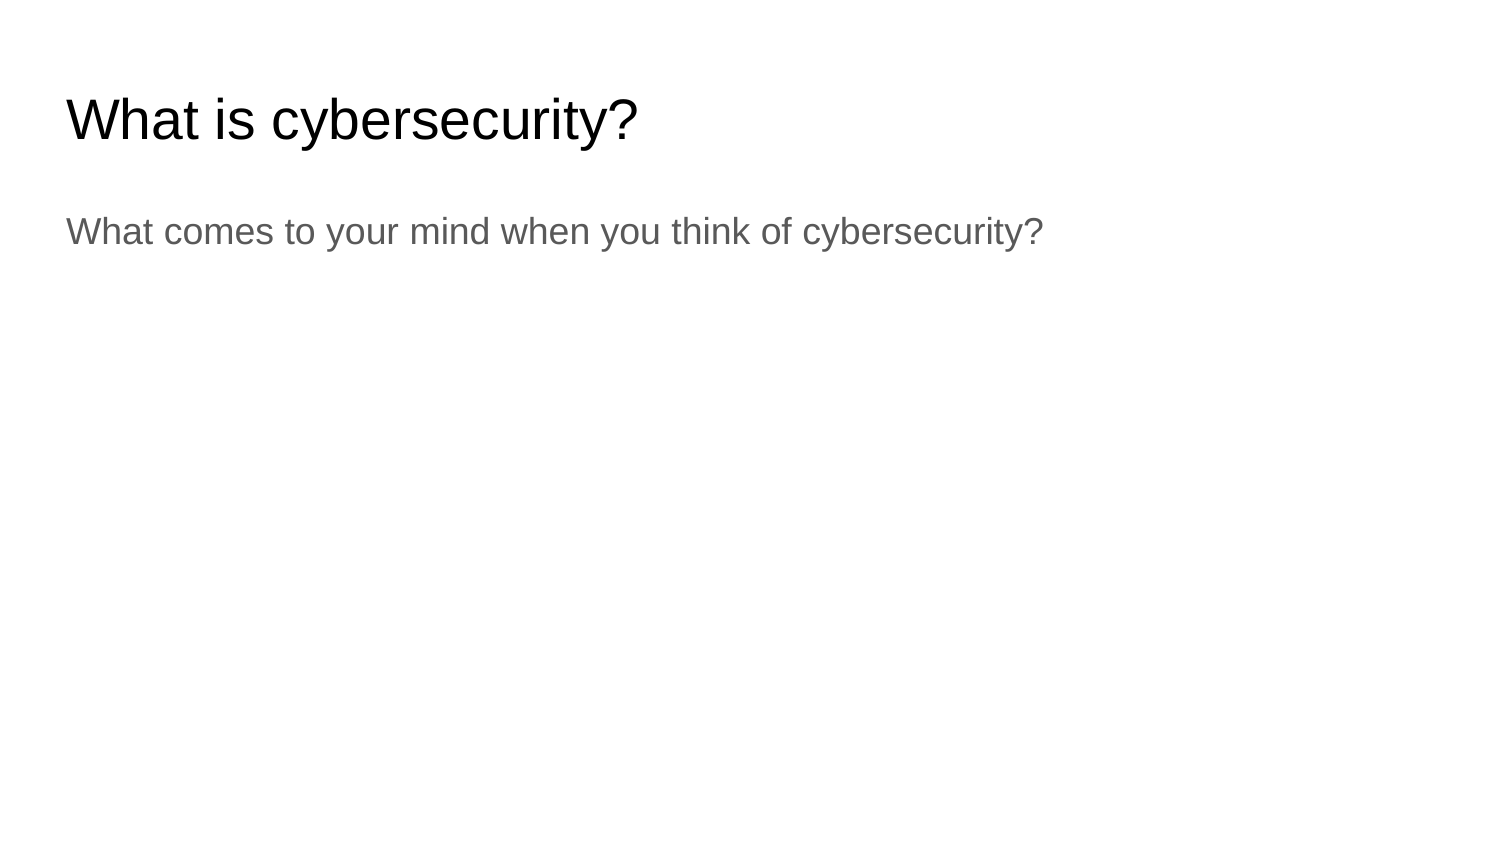

# What is cybersecurity?
What comes to your mind when you think of cybersecurity?